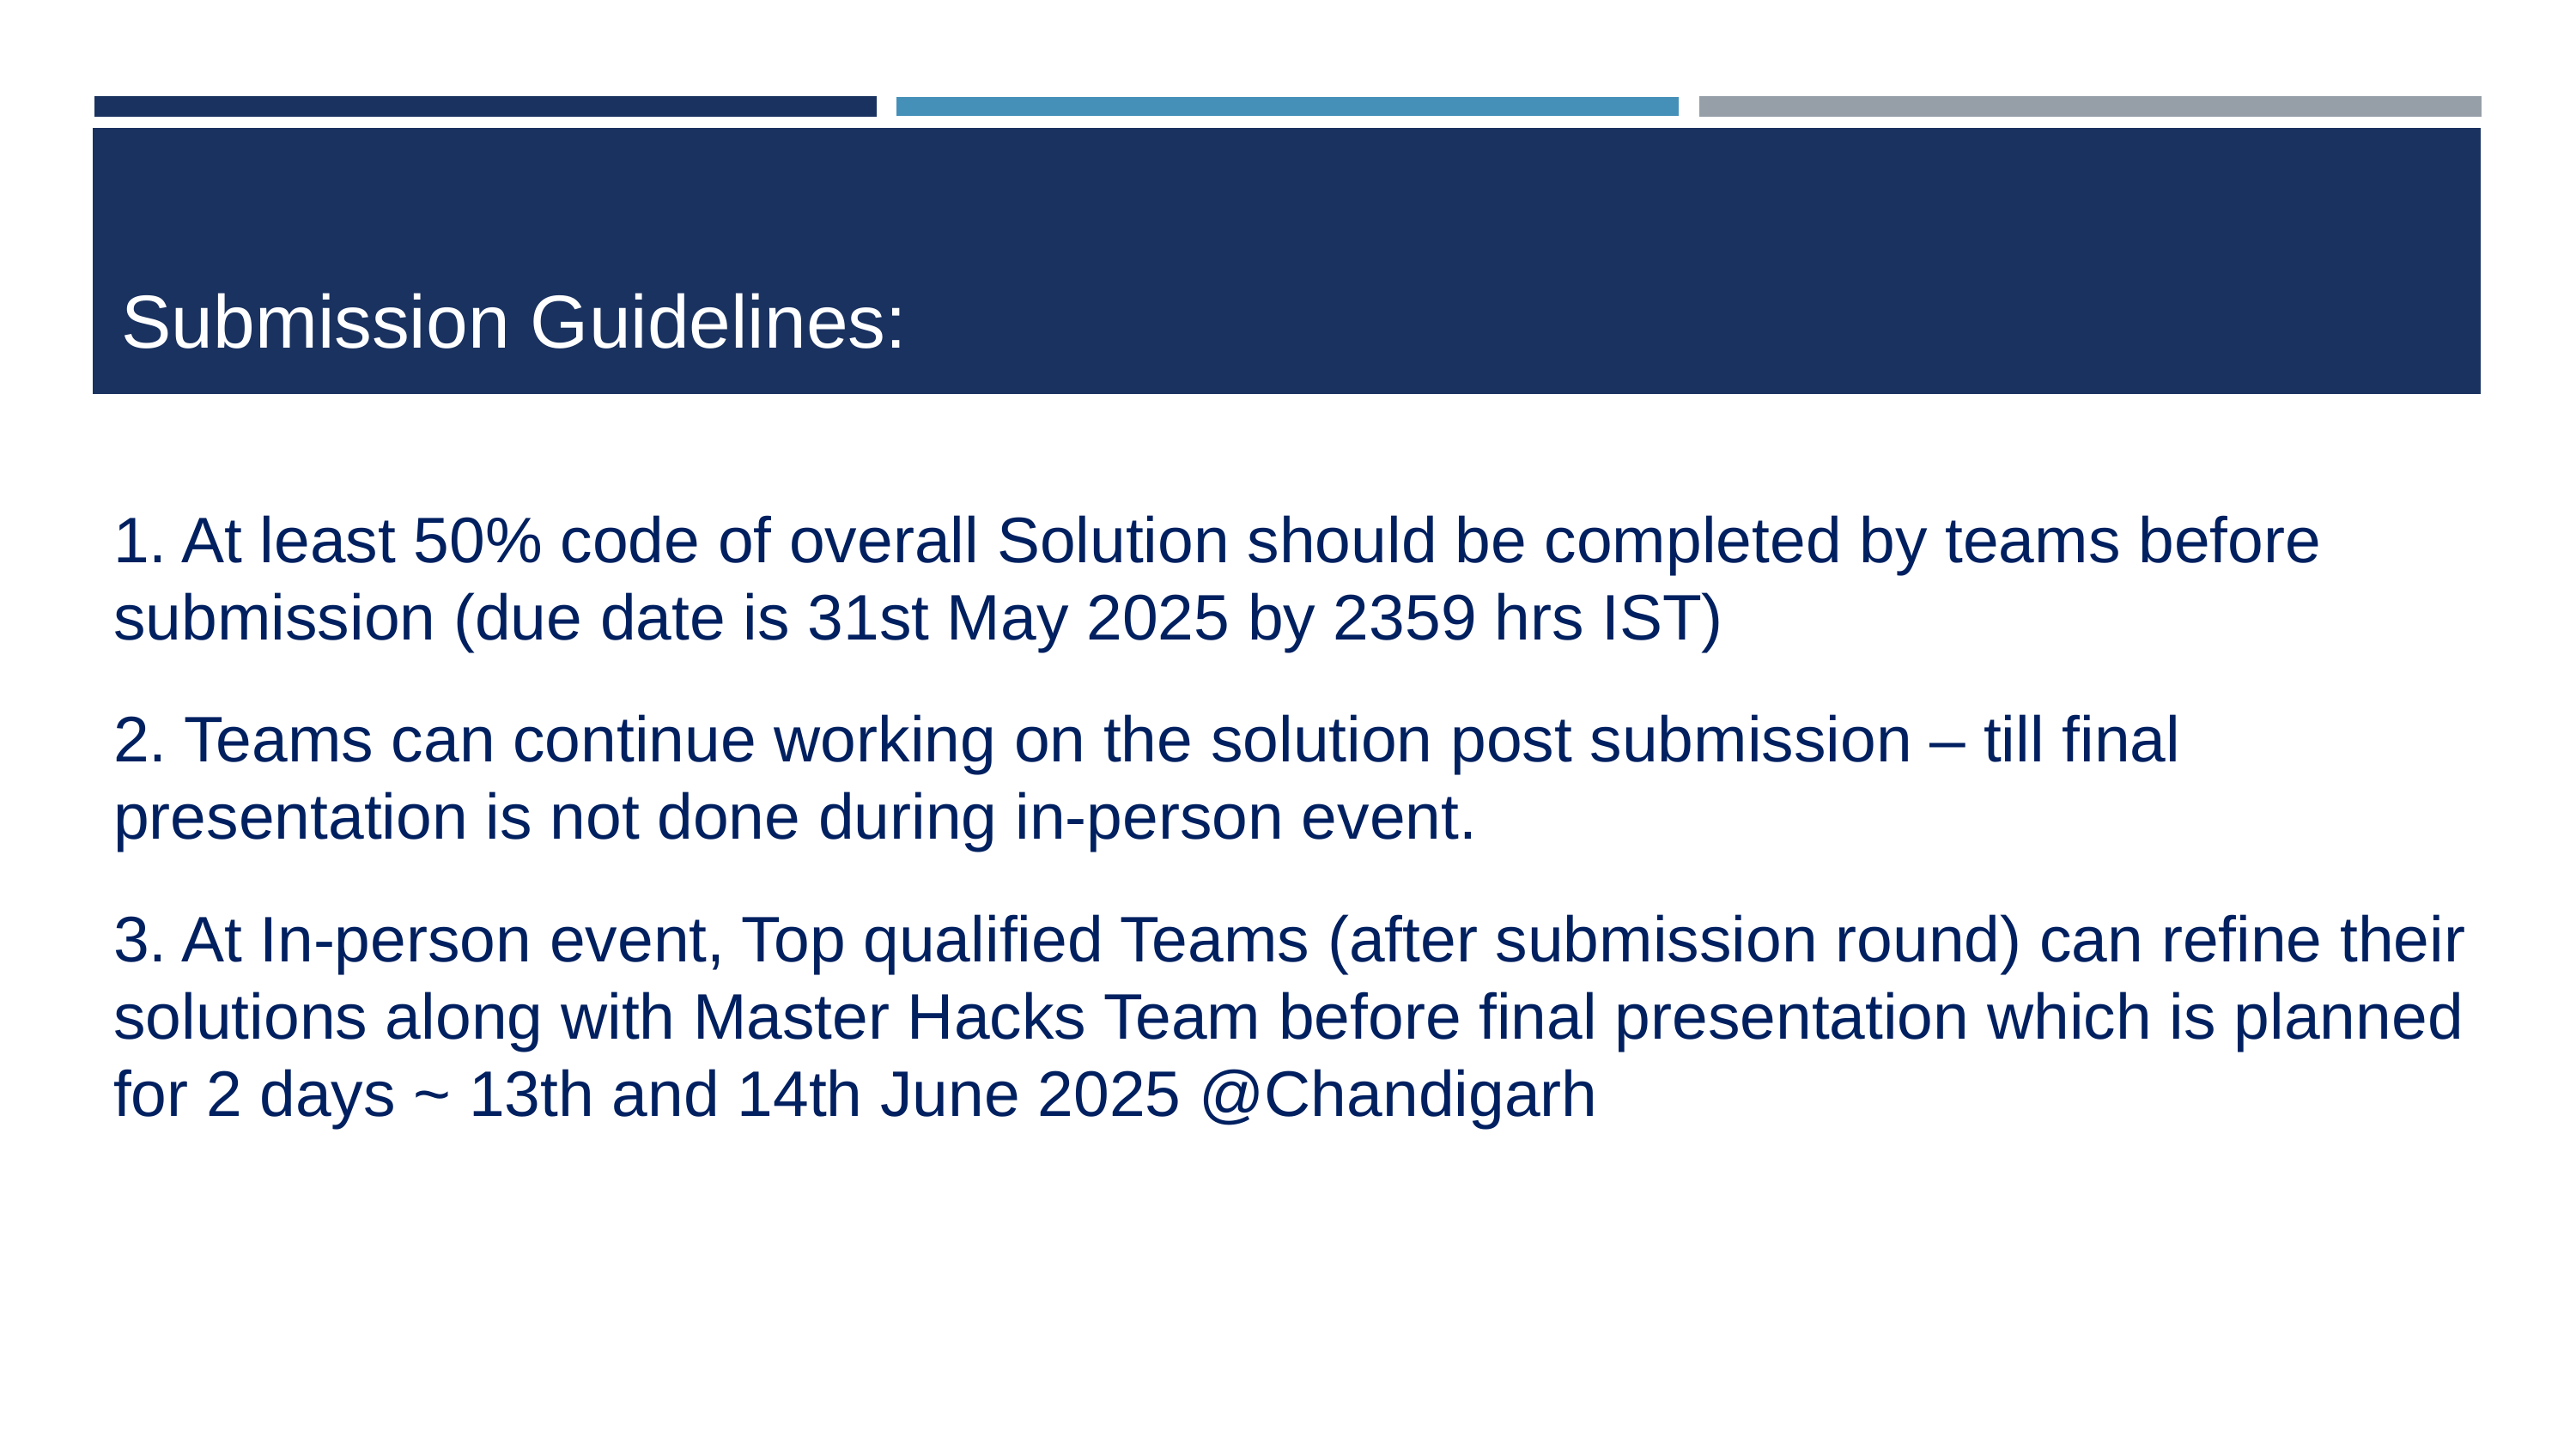

Submission Guidelines:
1. At least 50% code of overall Solution should be completed by teams before submission (due date is 31st May 2025 by 2359 hrs IST)

2. Teams can continue working on the solution post submission – till final presentation is not done during in-person event.

3. At In-person event, Top qualified Teams (after submission round) can refine their solutions along with Master Hacks Team before final presentation which is planned for 2 days ~ 13th and 14th June 2025 @Chandigarh